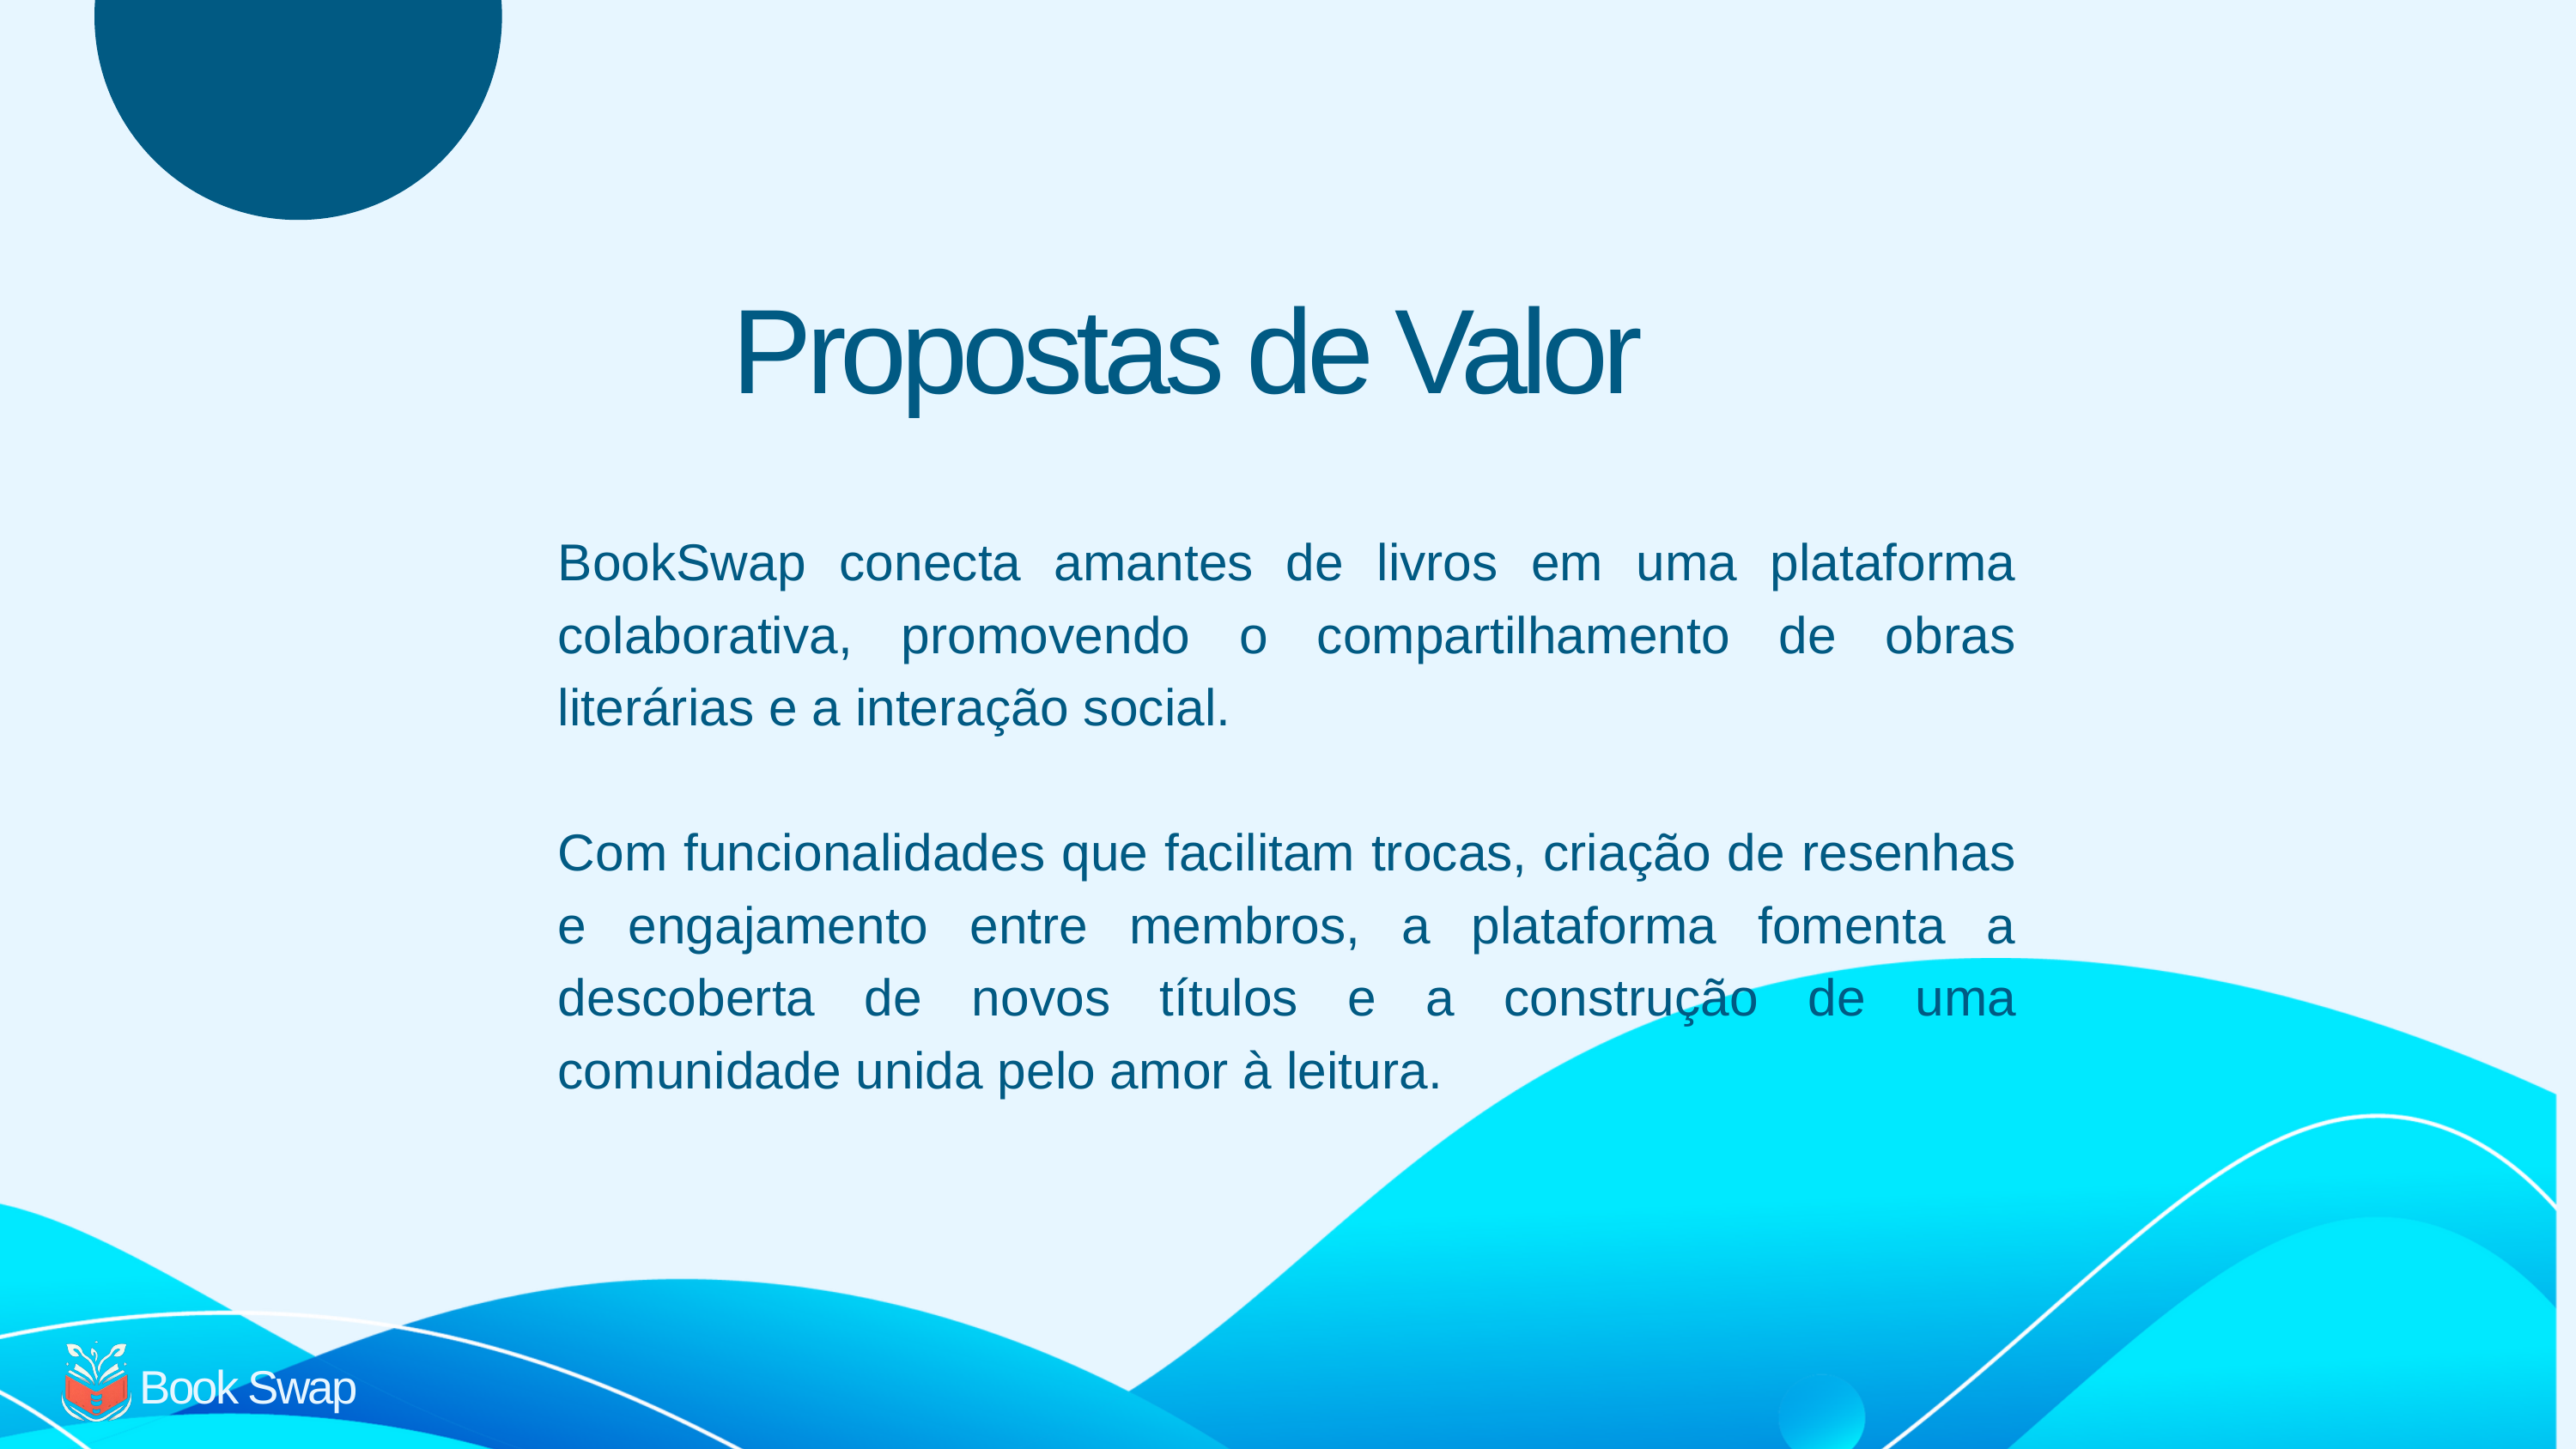

Propostas de Valor
BookSwap conecta amantes de livros em uma plataforma colaborativa, promovendo o compartilhamento de obras literárias e a interação social.

Com funcionalidades que facilitam trocas, criação de resenhas e engajamento entre membros, a plataforma fomenta a descoberta de novos títulos e a construção de uma comunidade unida pelo amor à leitura.

Book Swap